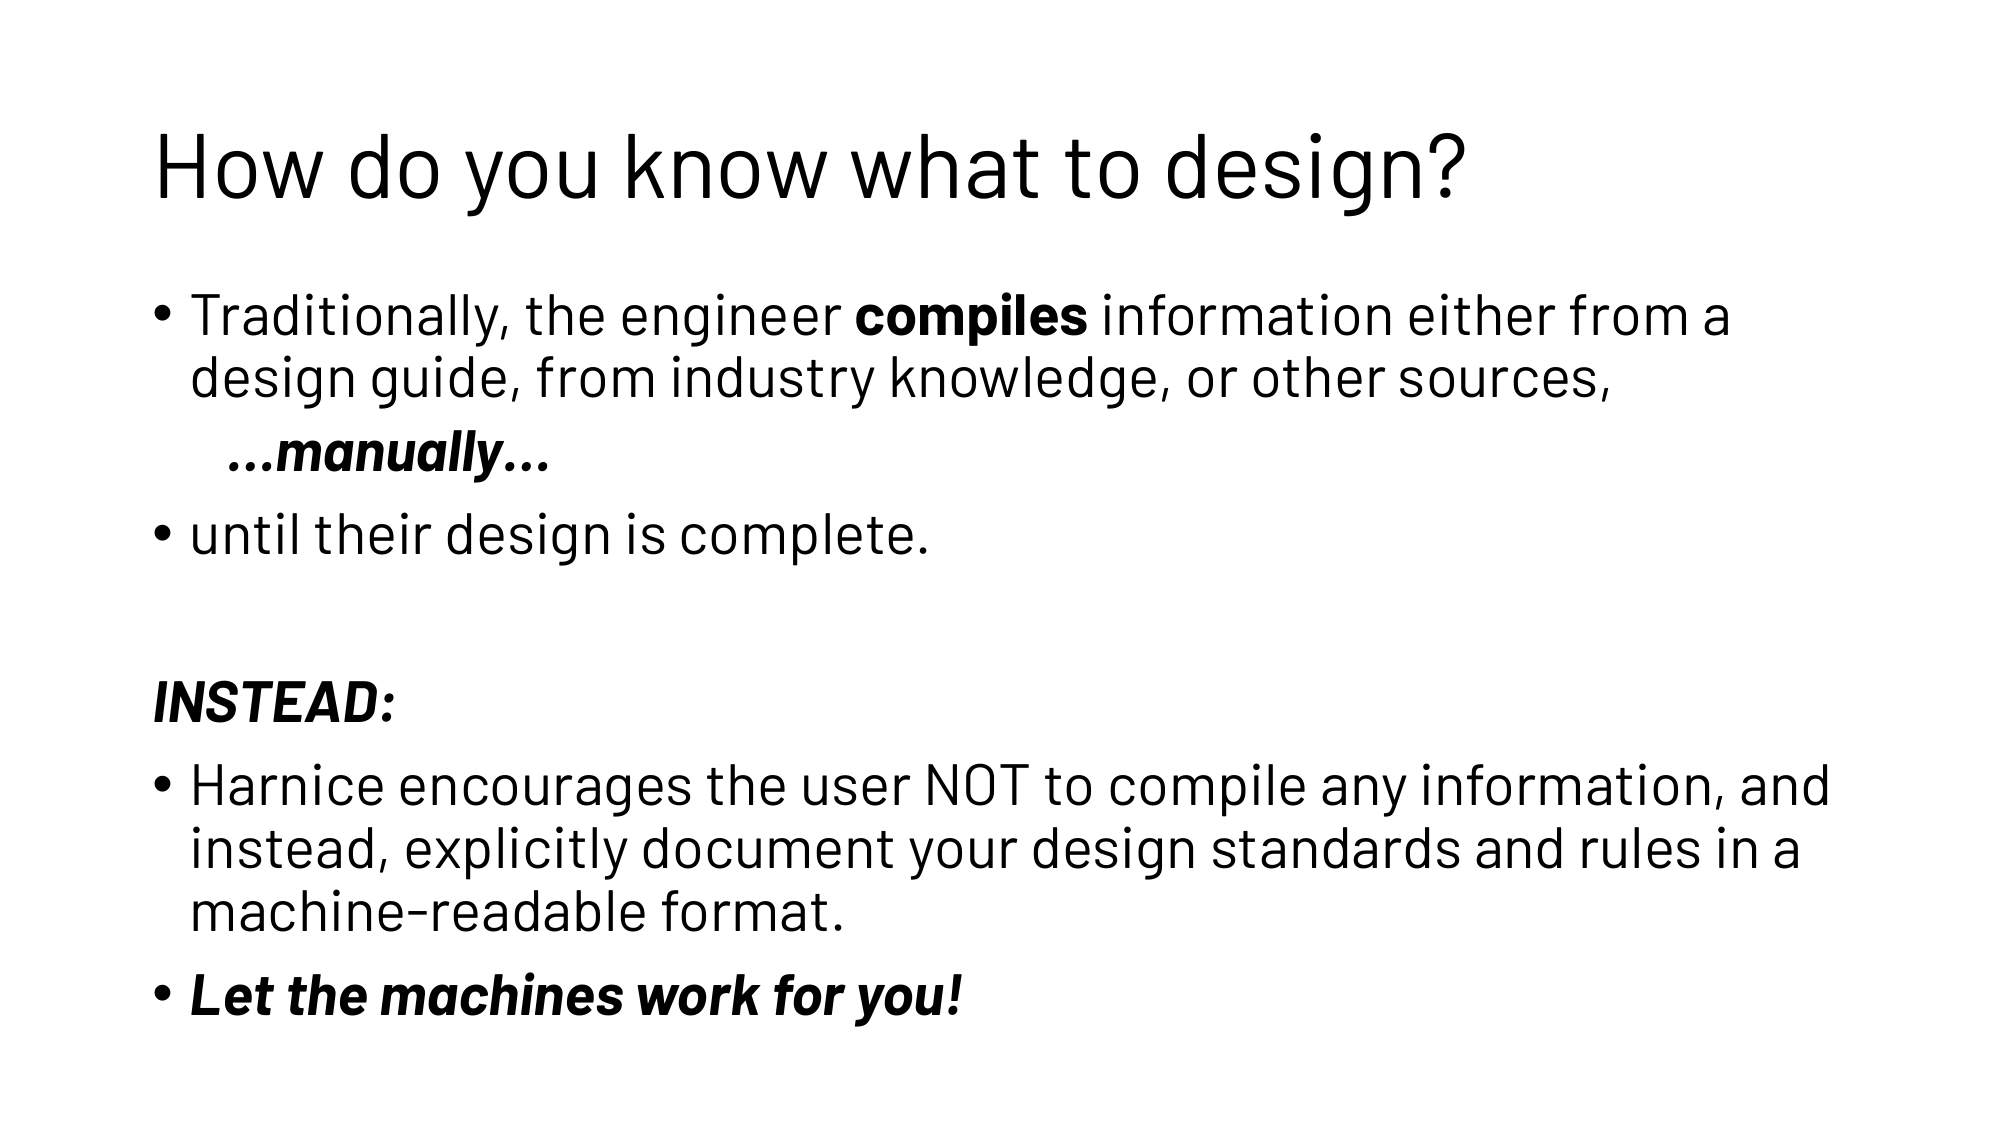

# How do you know what to design?
Traditionally, the engineer compiles information either from a design guide, from industry knowledge, or other sources,
…manually…
until their design is complete.

INSTEAD:
Harnice encourages the user NOT to compile any information, and instead, explicitly document your design standards and rules in a machine-readable format.
Let the machines work for you!